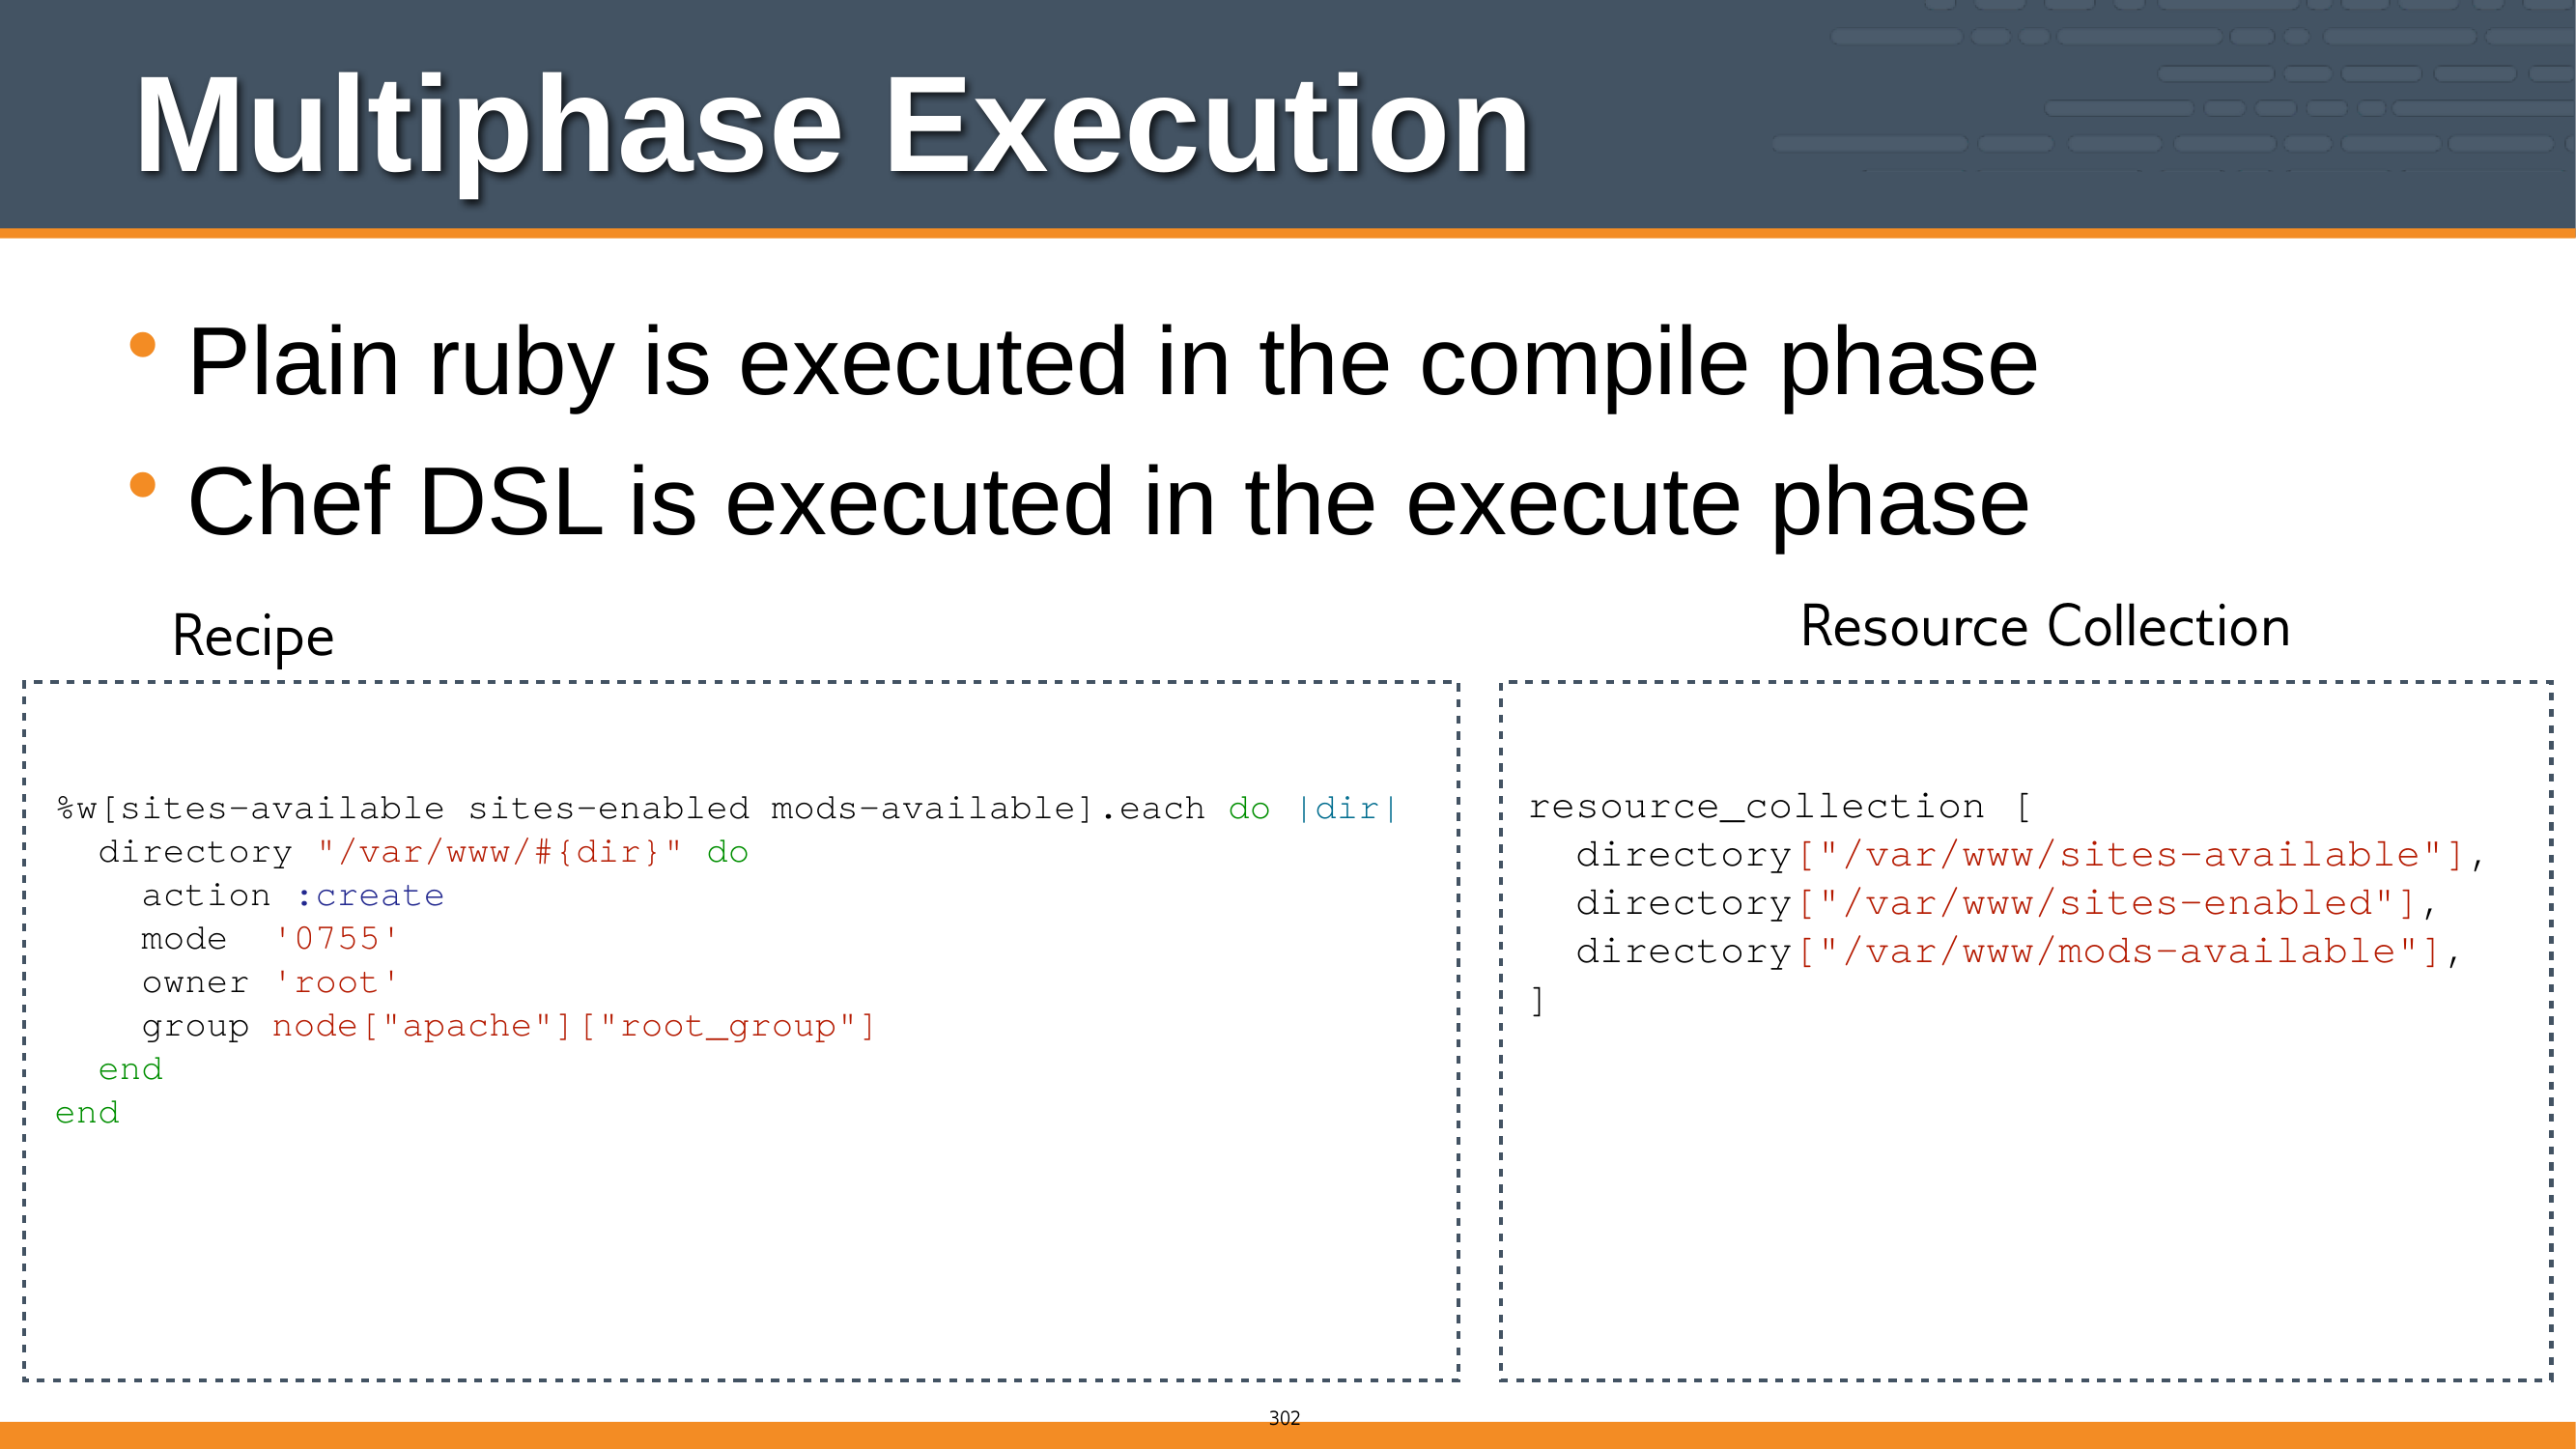

# Multiphase Execution
Plain ruby is executed in the compile phase
Chef DSL is executed in the execute phase
Resource Collection
Recipe

resource_collection [
  directory["/var/www/sites-available"],
  directory["/var/www/sites-enabled"],
  directory["/var/www/mods-available"],
]
%w[sites-available sites-enabled mods-available].each do |dir|
  directory "/var/www/#{dir}" do
    action :create
    mode  '0755'
    owner 'root'
    group node["apache"]["root_group"]
  end
end
302